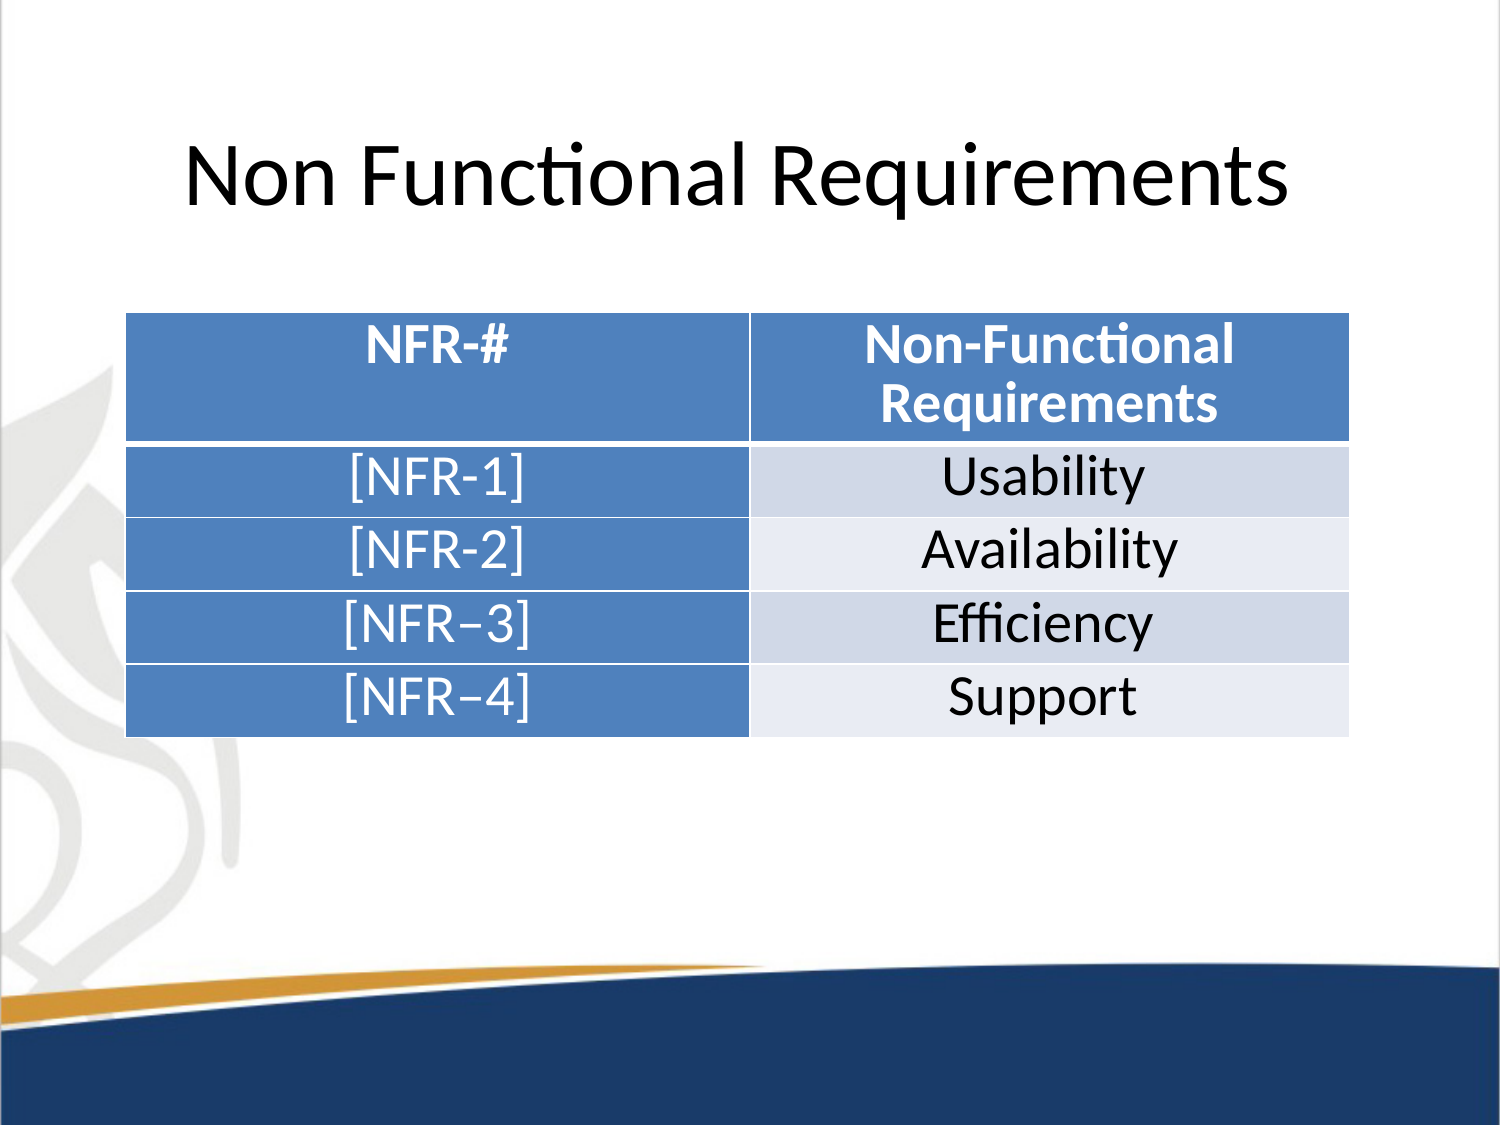

# Non Functional Requirements
| NFR-# | Non-Functional Requirements |
| --- | --- |
| [NFR-1] | Usability |
| [NFR-2] | Availability |
| [NFR–3] | Efficiency |
| [NFR–4] | Support |